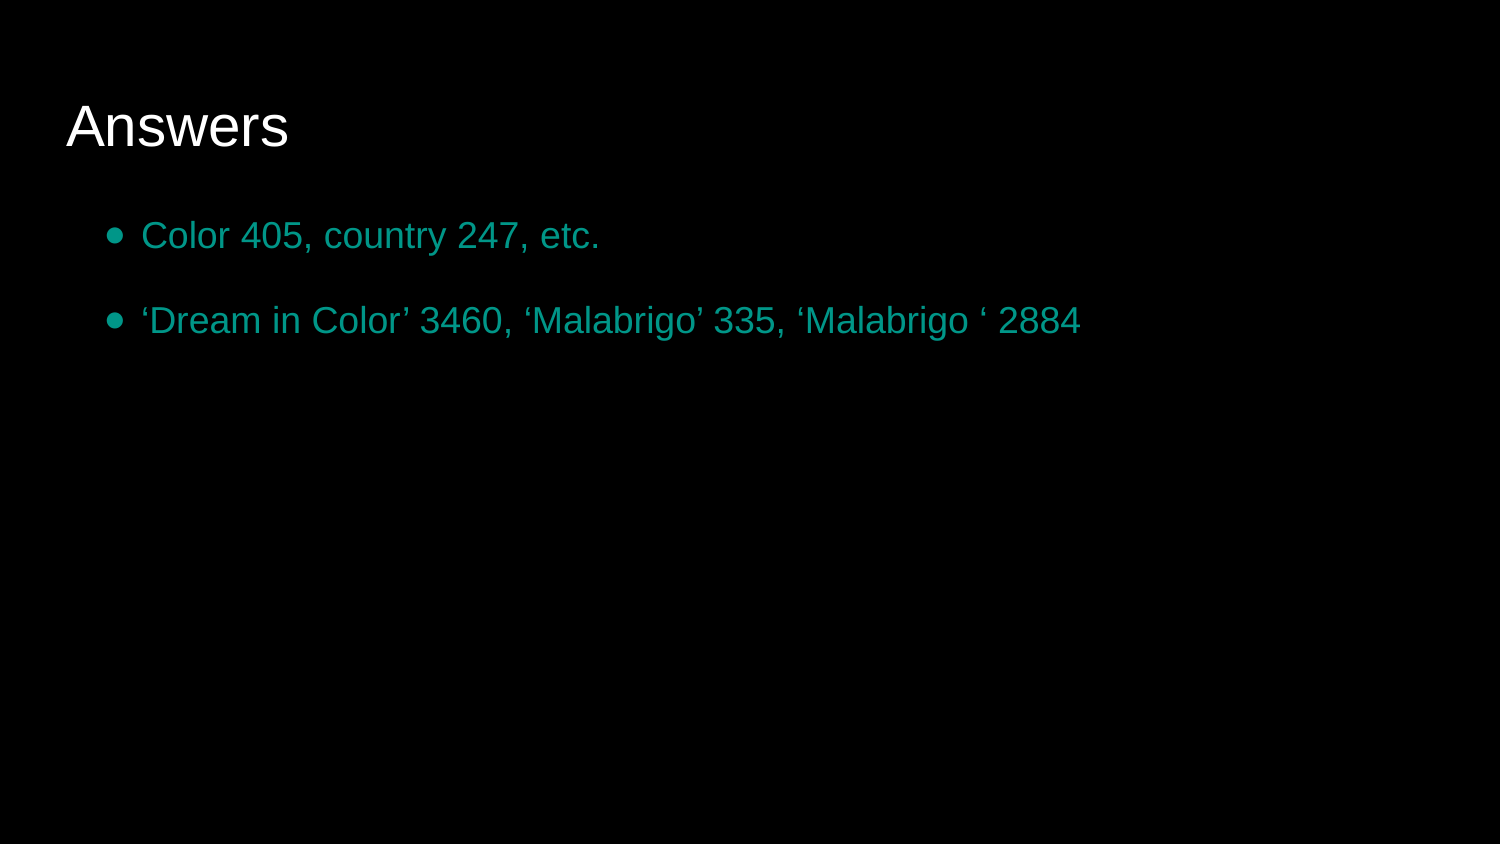

# Answers
Color 405, country 247, etc.
‘Dream in Color’ 3460, ‘Malabrigo’ 335, ‘Malabrigo ‘ 2884

https://goo.gl/kCuA7F